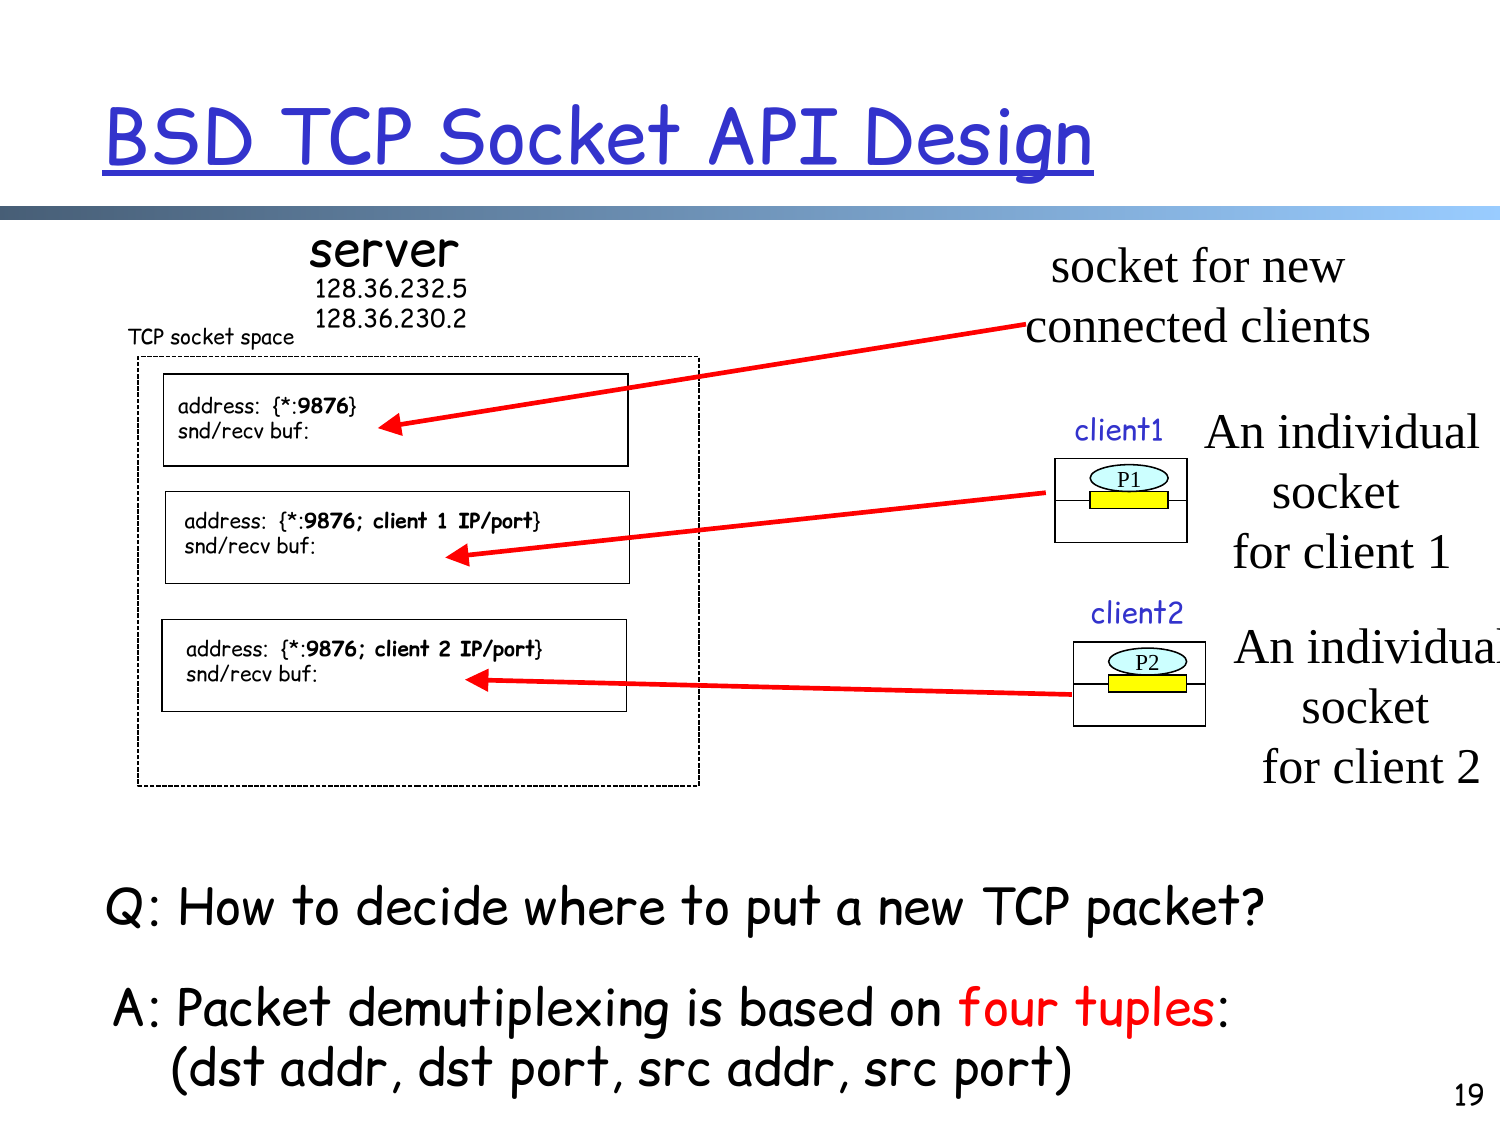

BSD TCP Socket API Design
server
socket for new connected clients
128.36.232.5
128.36.230.2
TCP socket space

address:  {*:9876}
snd/recv buf:
An individual socket
for client 1
client1

P1

address:  {*:9876; client 1 IP/port}
snd/recv buf:
client2

P2

An individual socket
for client 2

address:  {*:9876; client 2 IP/port}
snd/recv buf:

Q: How to decide where to put a new TCP packet?
A: Packet demutiplexing is based on four tuples:
    (dst addr, dst port, src addr, src port)
19